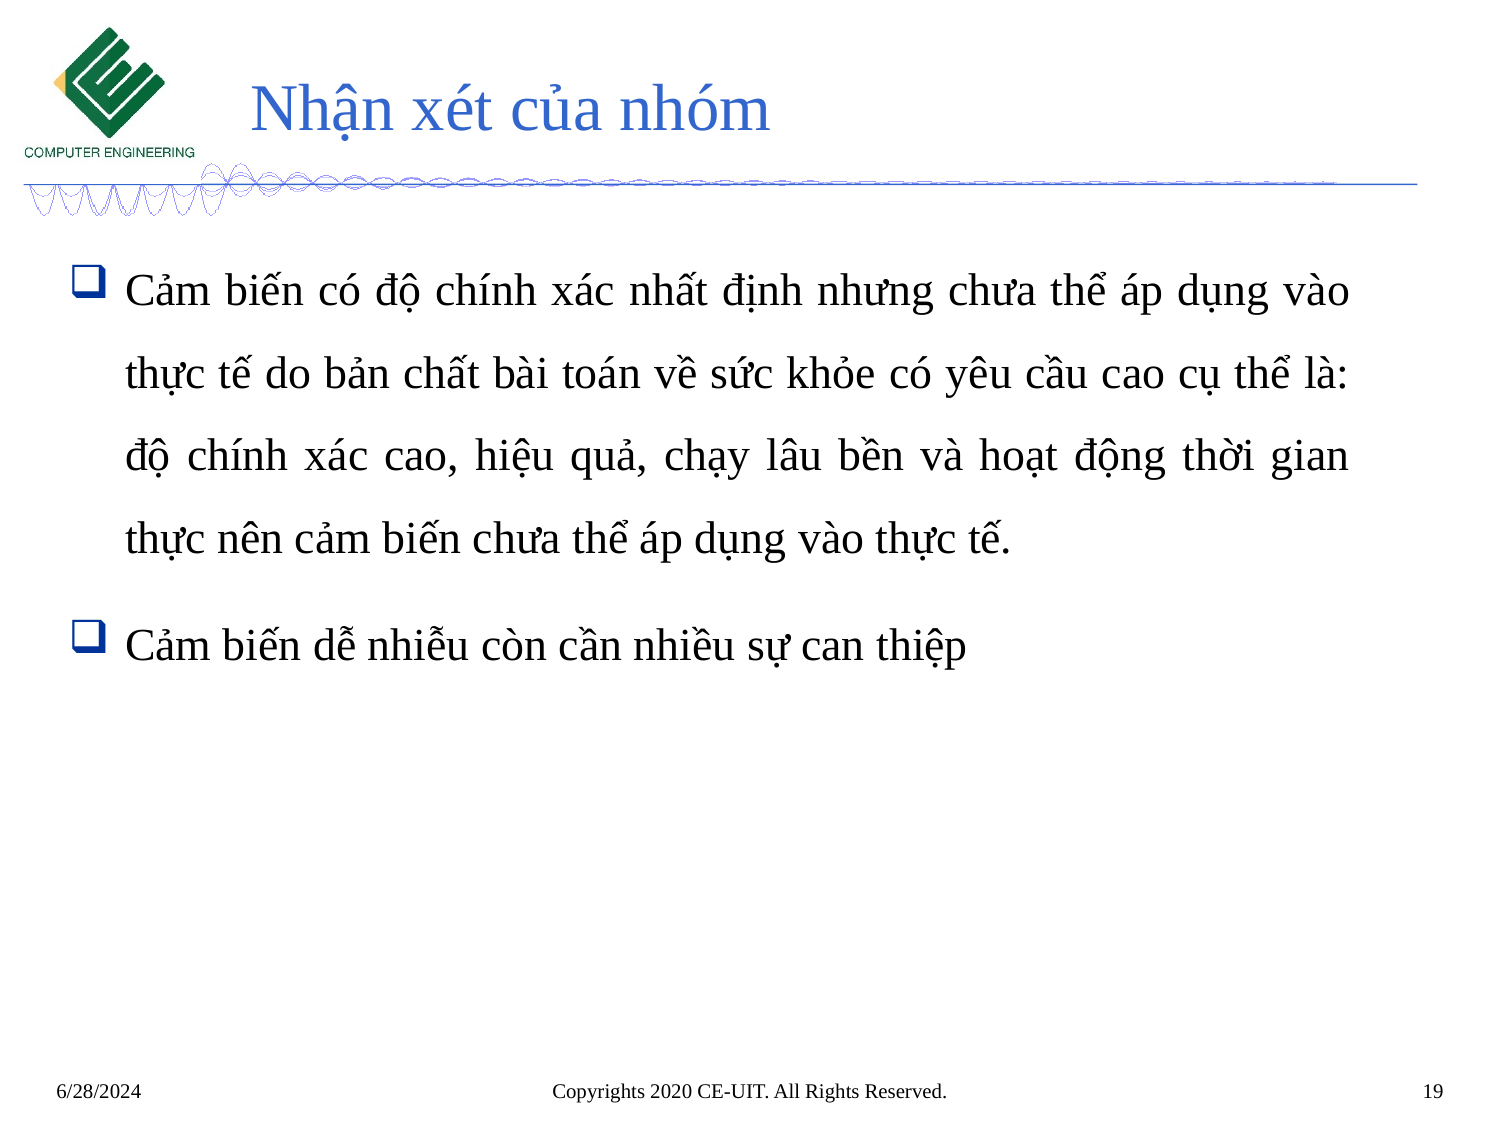

# Nhận xét của nhóm
Cảm biến có độ chính xác nhất định nhưng chưa thể áp dụng vào thực tế do bản chất bài toán về sức khỏe có yêu cầu cao cụ thể là: độ chính xác cao, hiệu quả, chạy lâu bền và hoạt động thời gian thực nên cảm biến chưa thể áp dụng vào thực tế.
Cảm biến dễ nhiễu còn cần nhiều sự can thiệp

Copyrights 2020 CE-UIT. All Rights Reserved.
19
6/28/2024